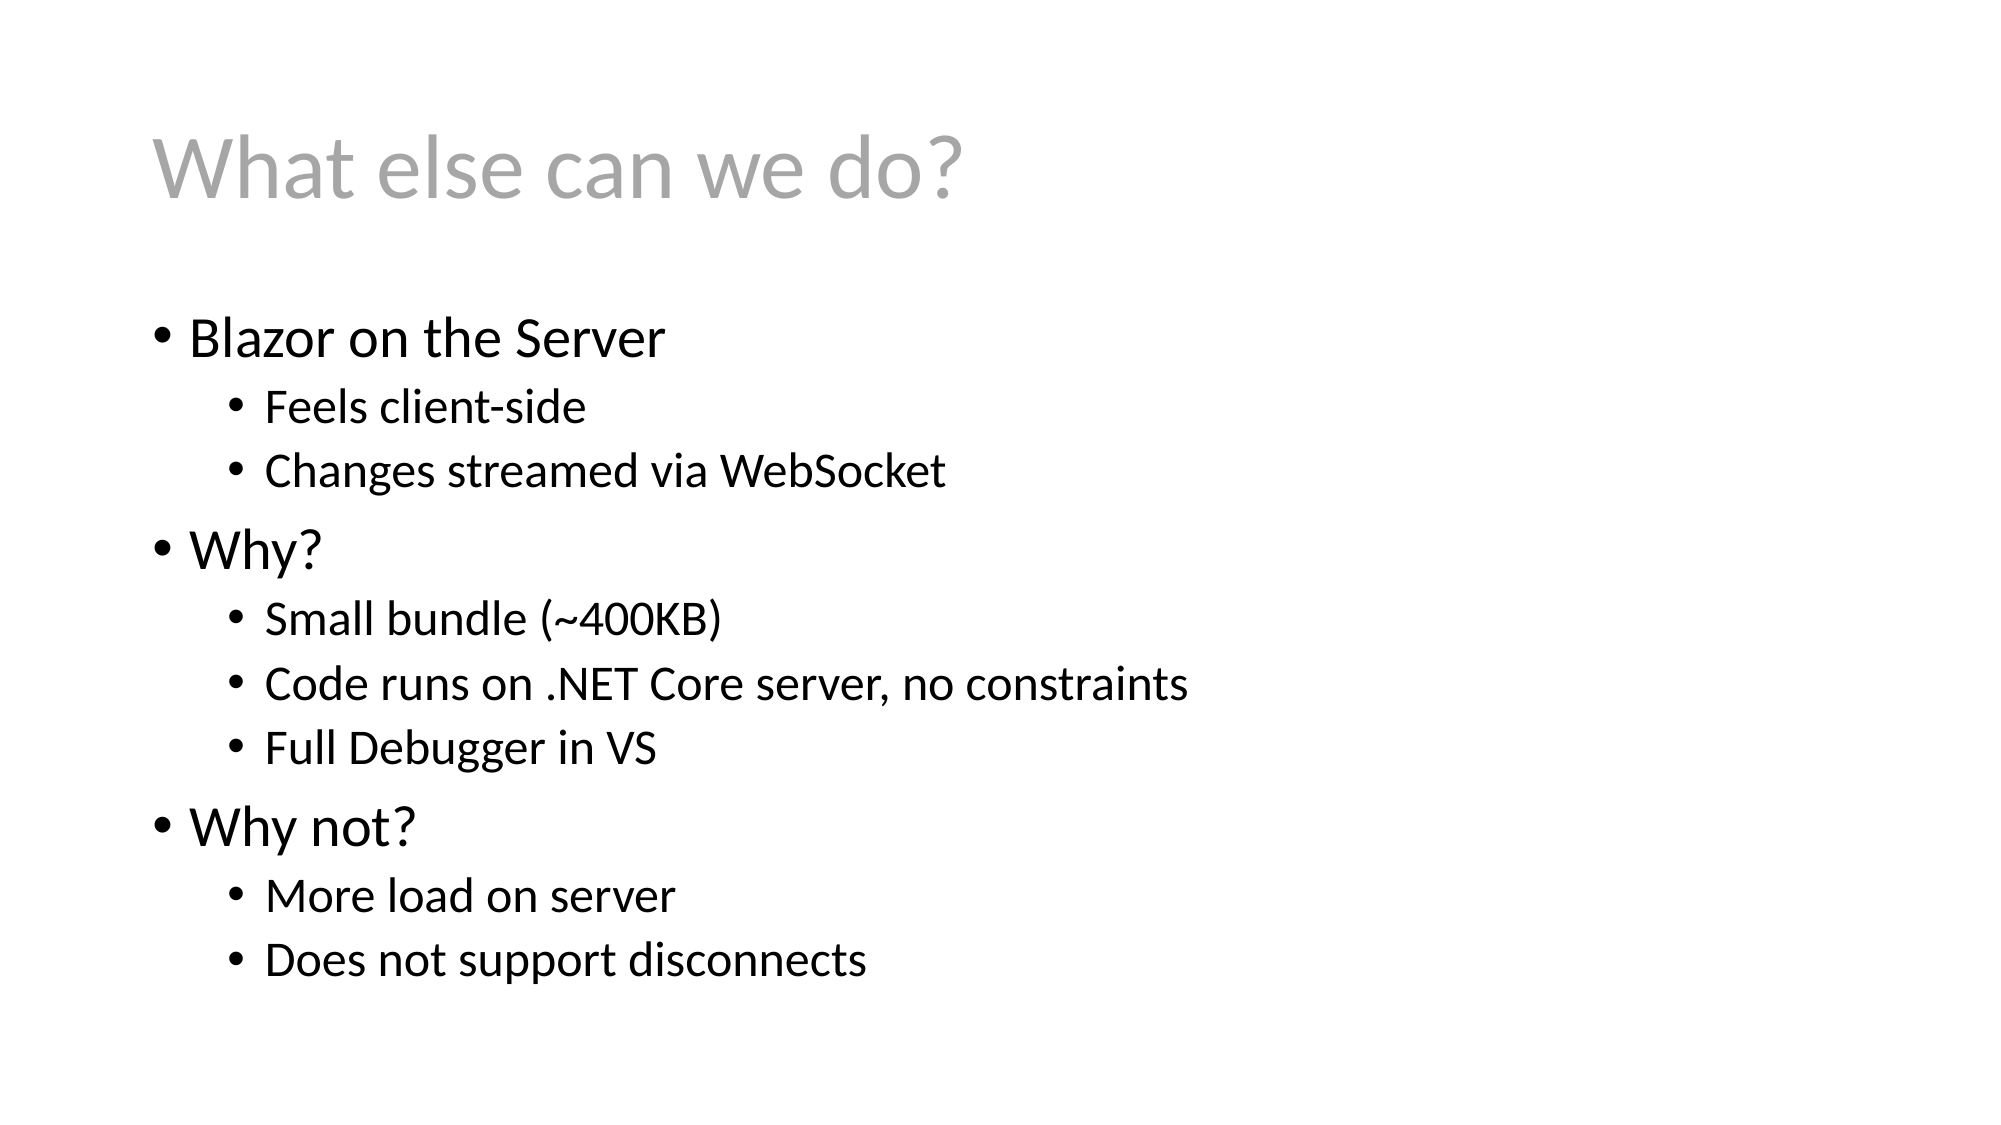

# What else can we do?
Blazor on the Server
Feels client-side
Changes streamed via WebSocket
Why?
Small bundle (~400KB)
Code runs on .NET Core server, no constraints
Full Debugger in VS
Why not?
More load on server
Does not support disconnects